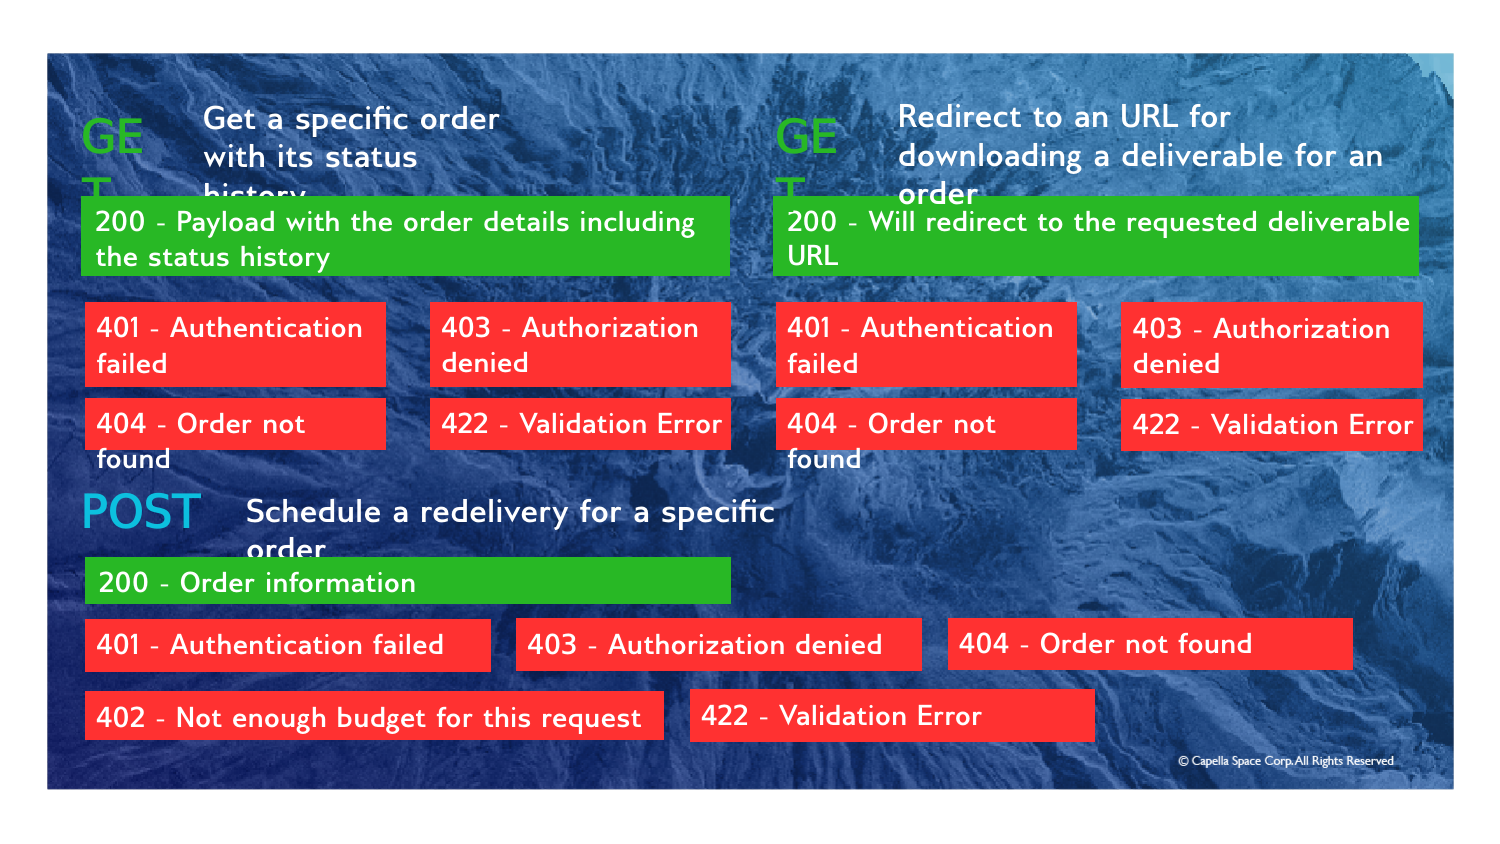

Redirect to an URL for downloading a deliverable for an order
Get a specific order with its status history
GET
GET

200 - Will redirect to the requested deliverable URL
200 - Payload with the order details including the status history

403 - Authorization denied
401 - Authentication failed
401 - Authentication failed
403 - Authorization denied

404 - Order not found
404 - Order not found
422 - Validation Error
422 - Validation Error
POST
Schedule a redelivery for a specific order

200 - Order information

404 - Order not found
403 - Authorization denied
401 - Authentication failed

422 - Validation Error
402 - Not enough budget for this request